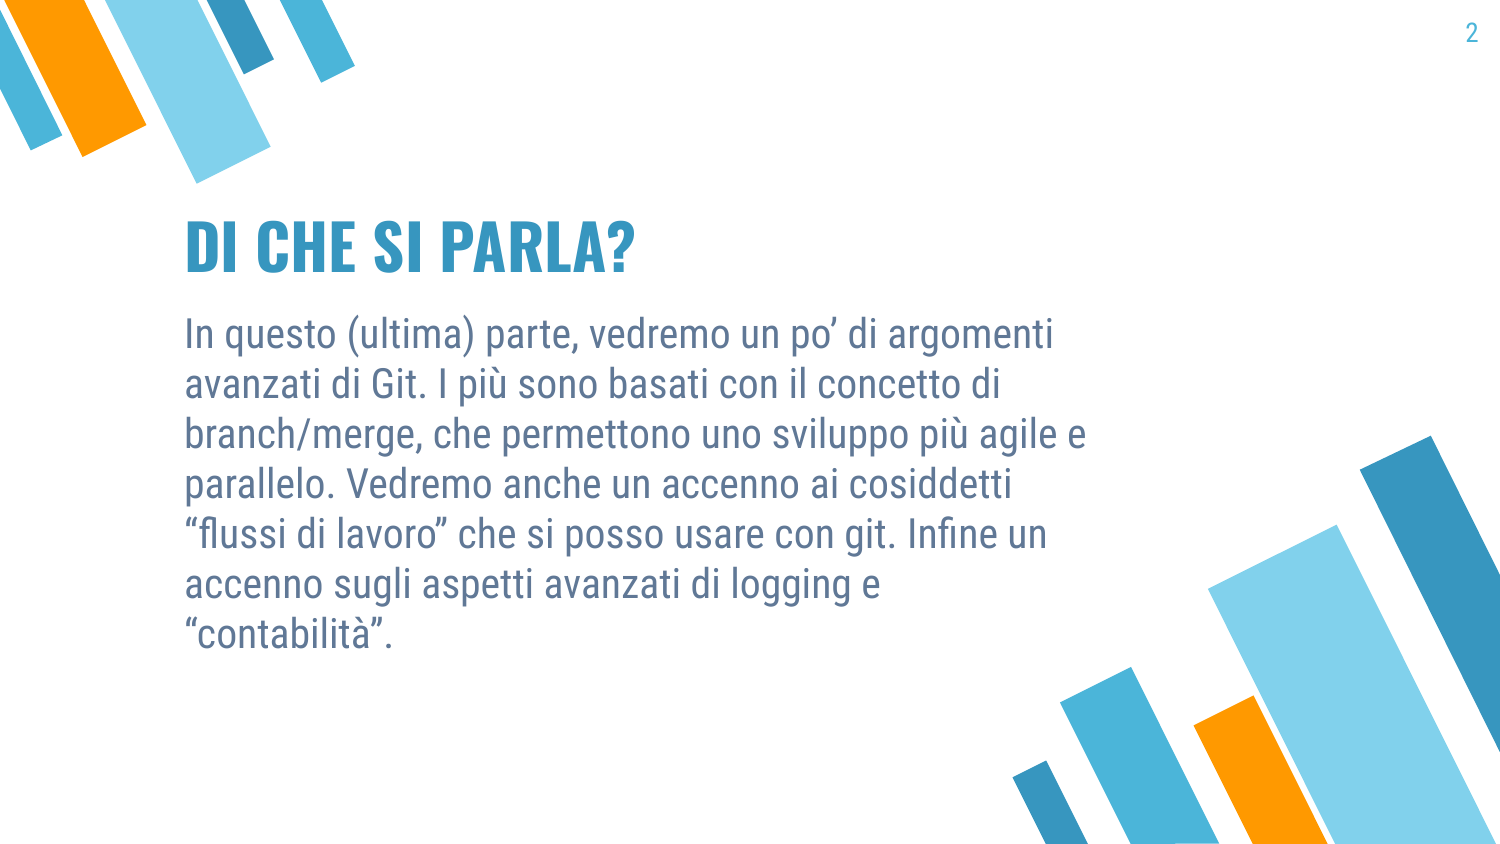

2
# DI CHE SI PARLA?
In questo (ultima) parte, vedremo un po’ di argomenti avanzati di Git. I più sono basati con il concetto di branch/merge, che permettono uno sviluppo più agile e parallelo. Vedremo anche un accenno ai cosiddetti “flussi di lavoro” che si posso usare con git. Infine un accenno sugli aspetti avanzati di logging e “contabilità”.